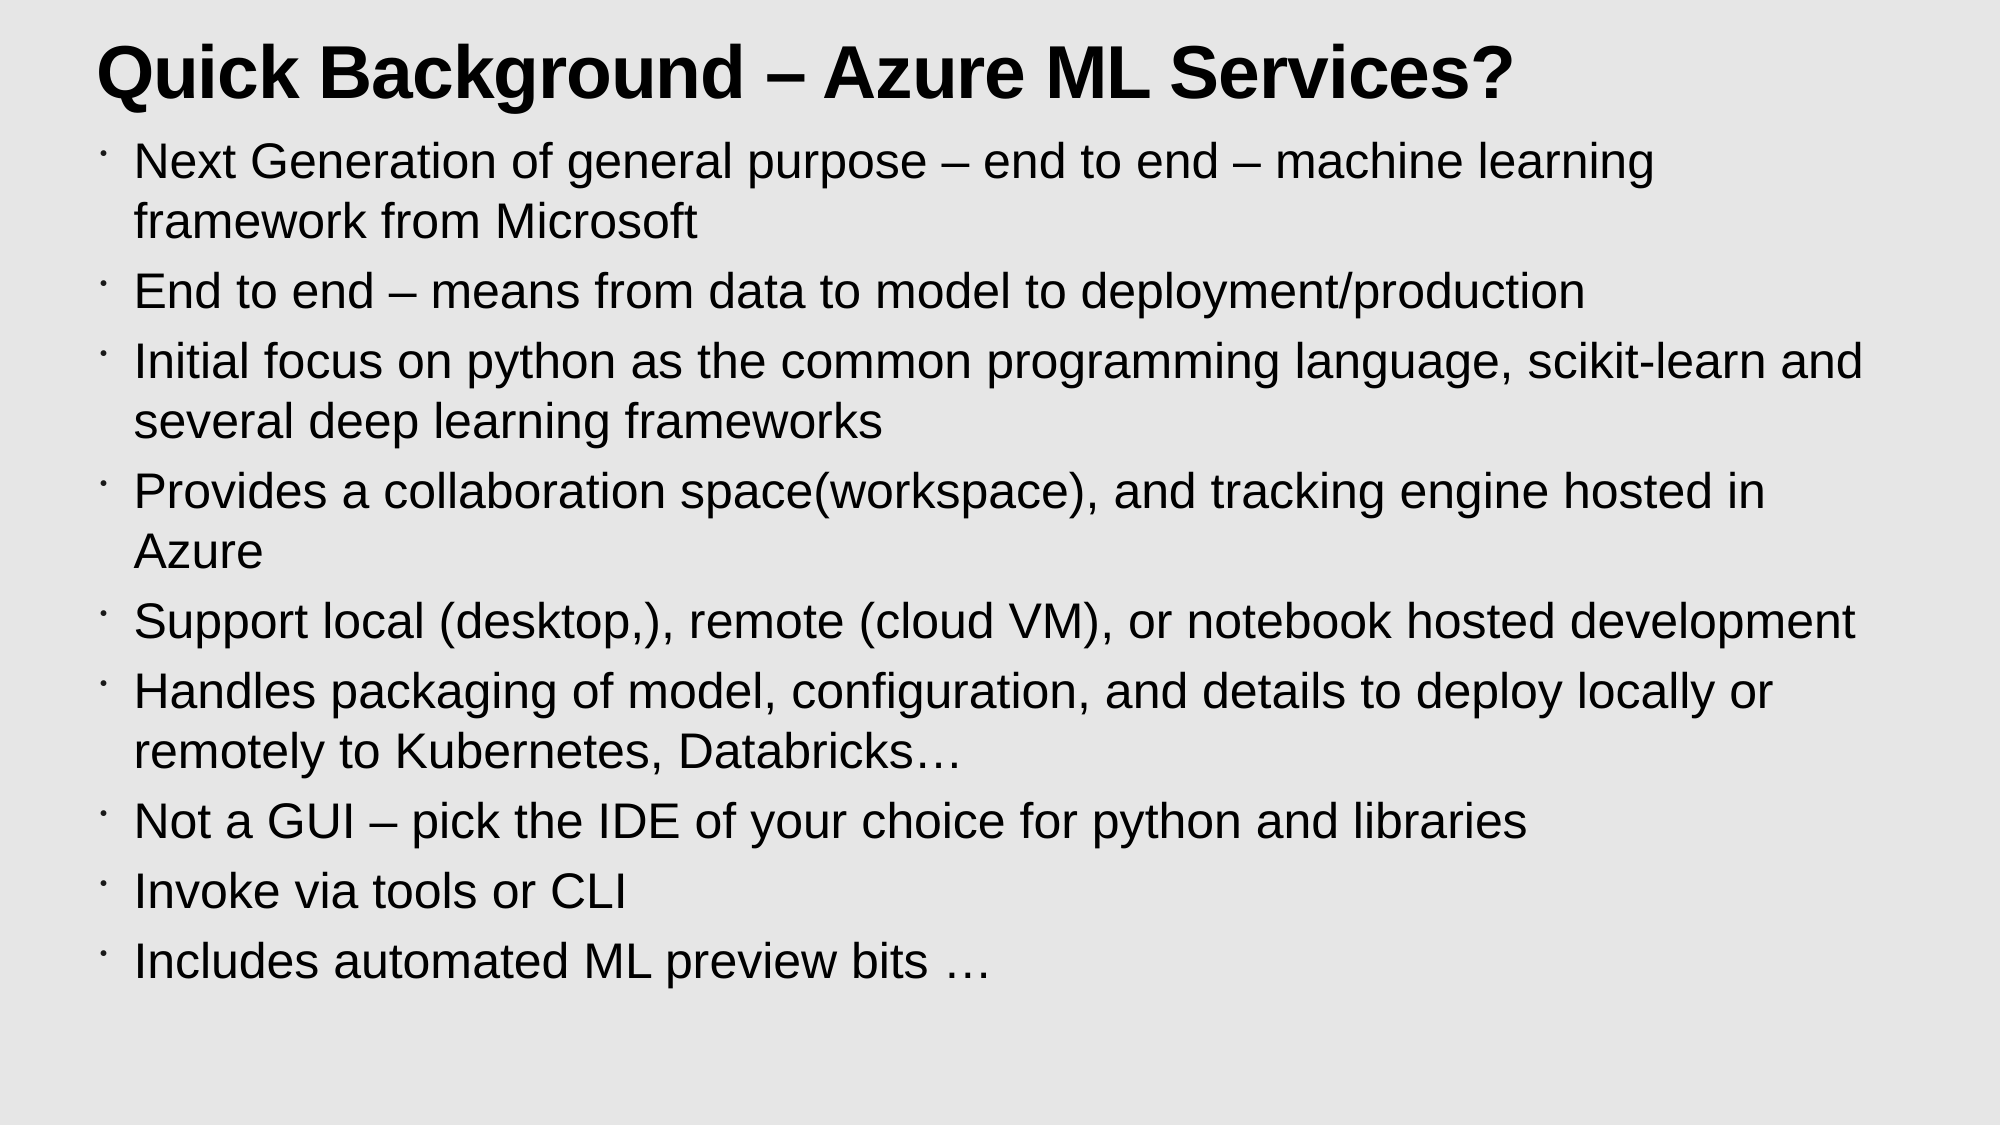

# Quick Background – Azure ML Services?
Next Generation of general purpose – end to end – machine learning framework from Microsoft
End to end – means from data to model to deployment/production
Initial focus on python as the common programming language, scikit-learn and several deep learning frameworks
Provides a collaboration space(workspace), and tracking engine hosted in Azure
Support local (desktop,), remote (cloud VM), or notebook hosted development
Handles packaging of model, configuration, and details to deploy locally or remotely to Kubernetes, Databricks…
Not a GUI – pick the IDE of your choice for python and libraries
Invoke via tools or CLI
Includes automated ML preview bits …